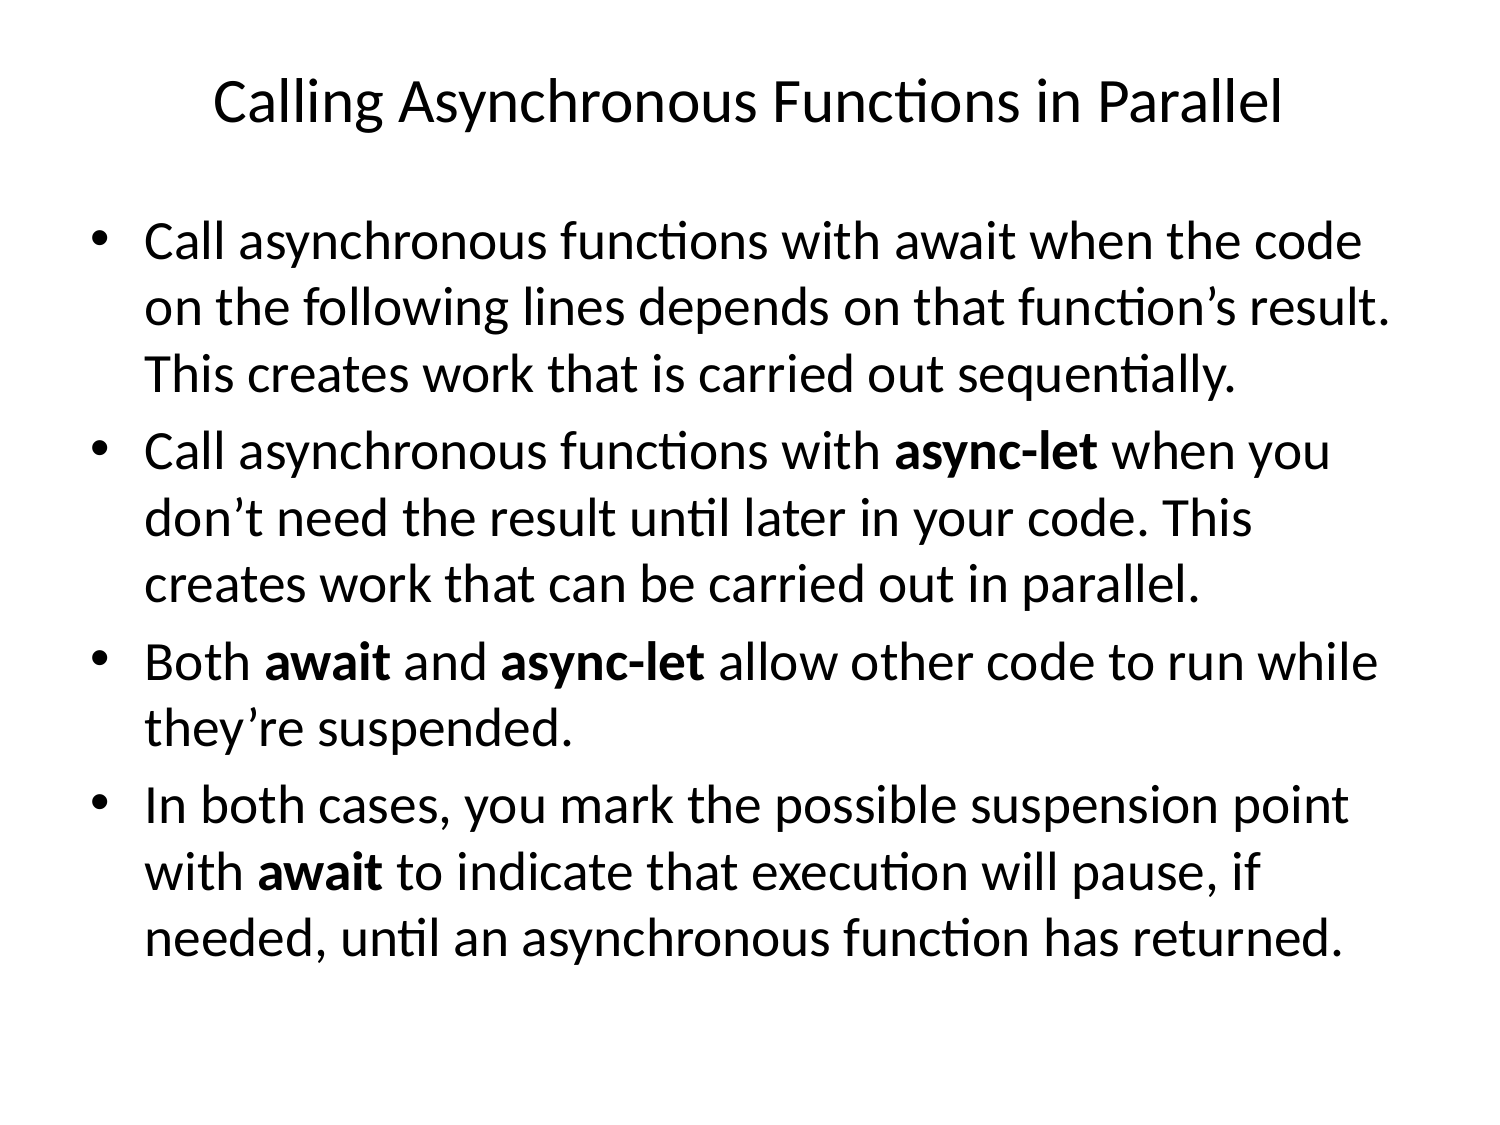

# Calling Asynchronous Functions in Parallel
Call asynchronous functions with await when the code on the following lines depends on that function’s result. This creates work that is carried out sequentially.
Call asynchronous functions with async-let when you don’t need the result until later in your code. This creates work that can be carried out in parallel.
Both await and async-let allow other code to run while they’re suspended.
In both cases, you mark the possible suspension point with await to indicate that execution will pause, if needed, until an asynchronous function has returned.